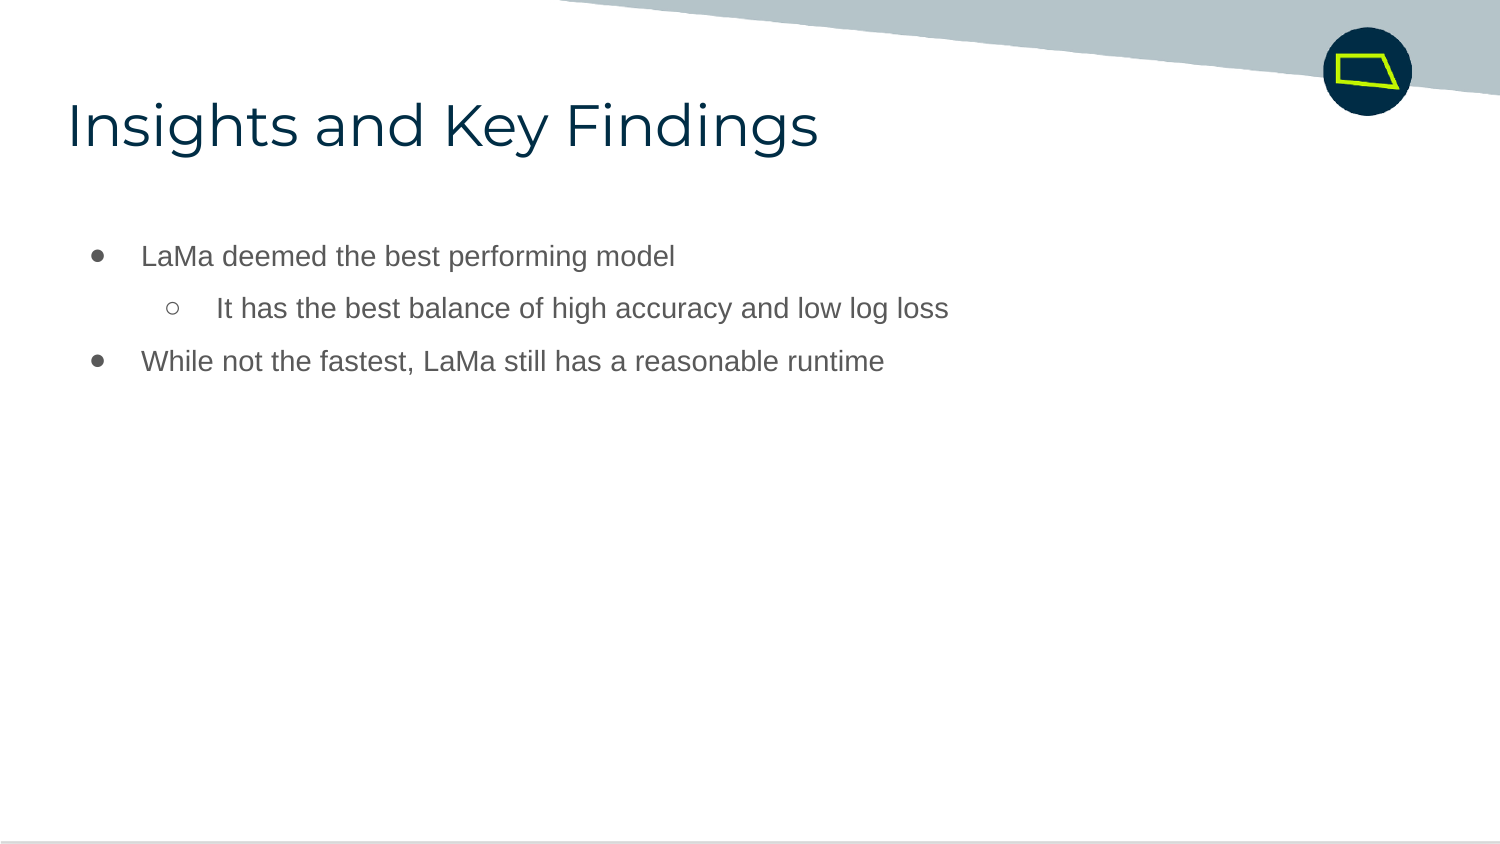

Insights and Key Findings
LaMa deemed the best performing model
It has the best balance of high accuracy and low log loss
While not the fastest, LaMa still has a reasonable runtime